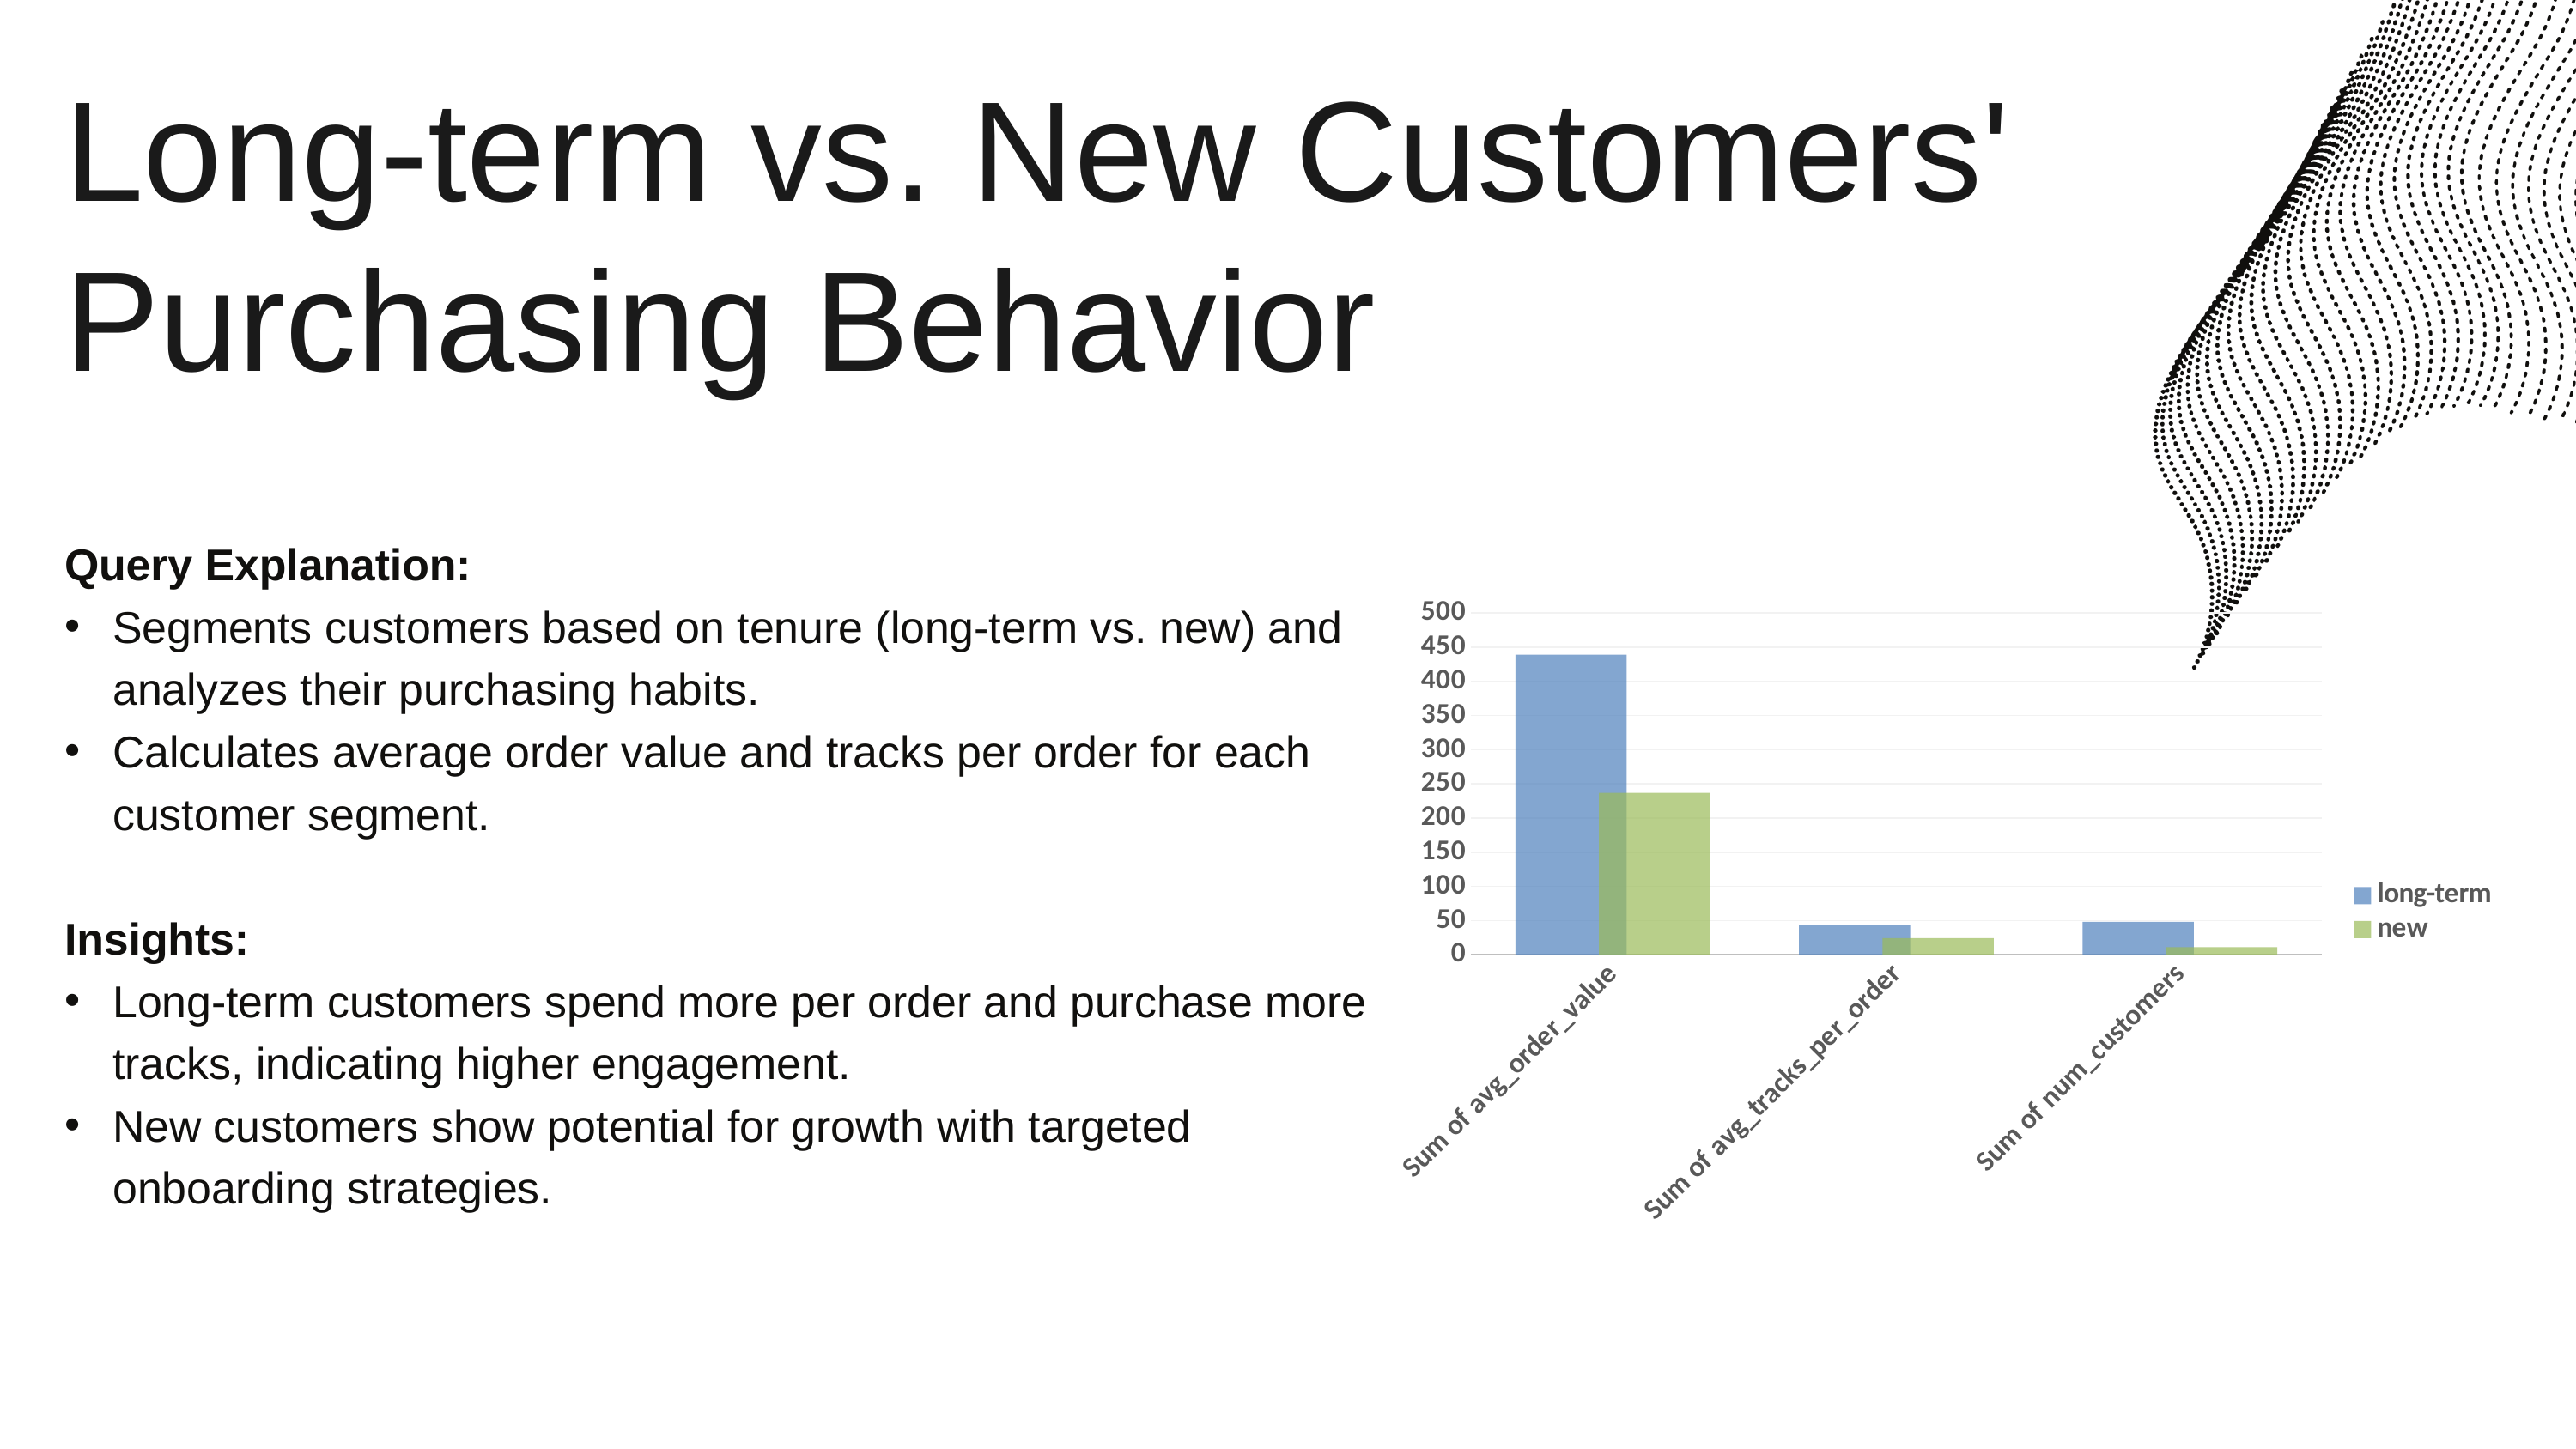

Long-term vs. New Customers' Purchasing Behavior
Query Explanation:
Segments customers based on tenure (long-term vs. new) and analyzes their purchasing habits.
Calculates average order value and tracks per order for each customer segment.

Insights:
Long-term customers spend more per order and purchase more tracks, indicating higher engagement.
New customers show potential for growth with targeted onboarding strategies.

### Chart

| Category | long-term | new |
|---|---|---|
| Sum of avg_order_value | 439.291875 | 236.88 |
| Sum of avg_tracks_per_order | 43.3958 | 24.1818 |
| Sum of num_customers | 48.0 | 11.0 |